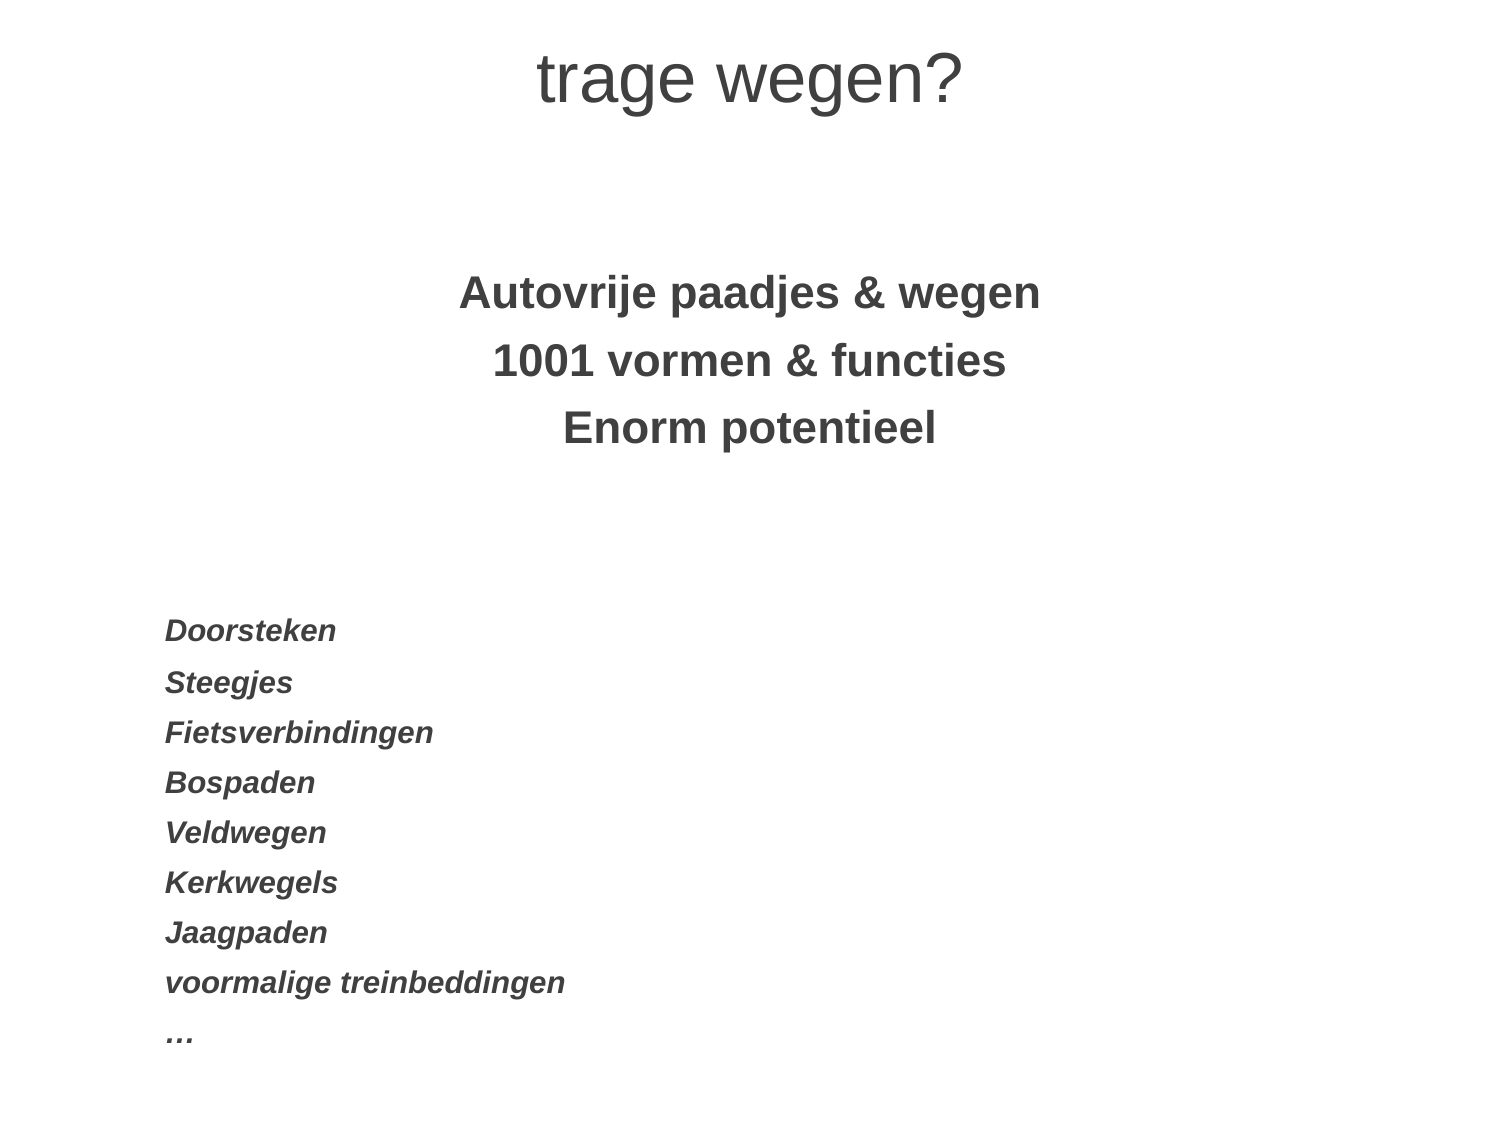

trage wegen?
Autovrije paadjes & wegen
1001 vormen & functies
Enorm potentieel

	Doorsteken
	Steegjes
	Fietsverbindingen
	Bospaden
	Veldwegen
	Kerkwegels
	Jaagpaden
	voormalige treinbeddingen
	…